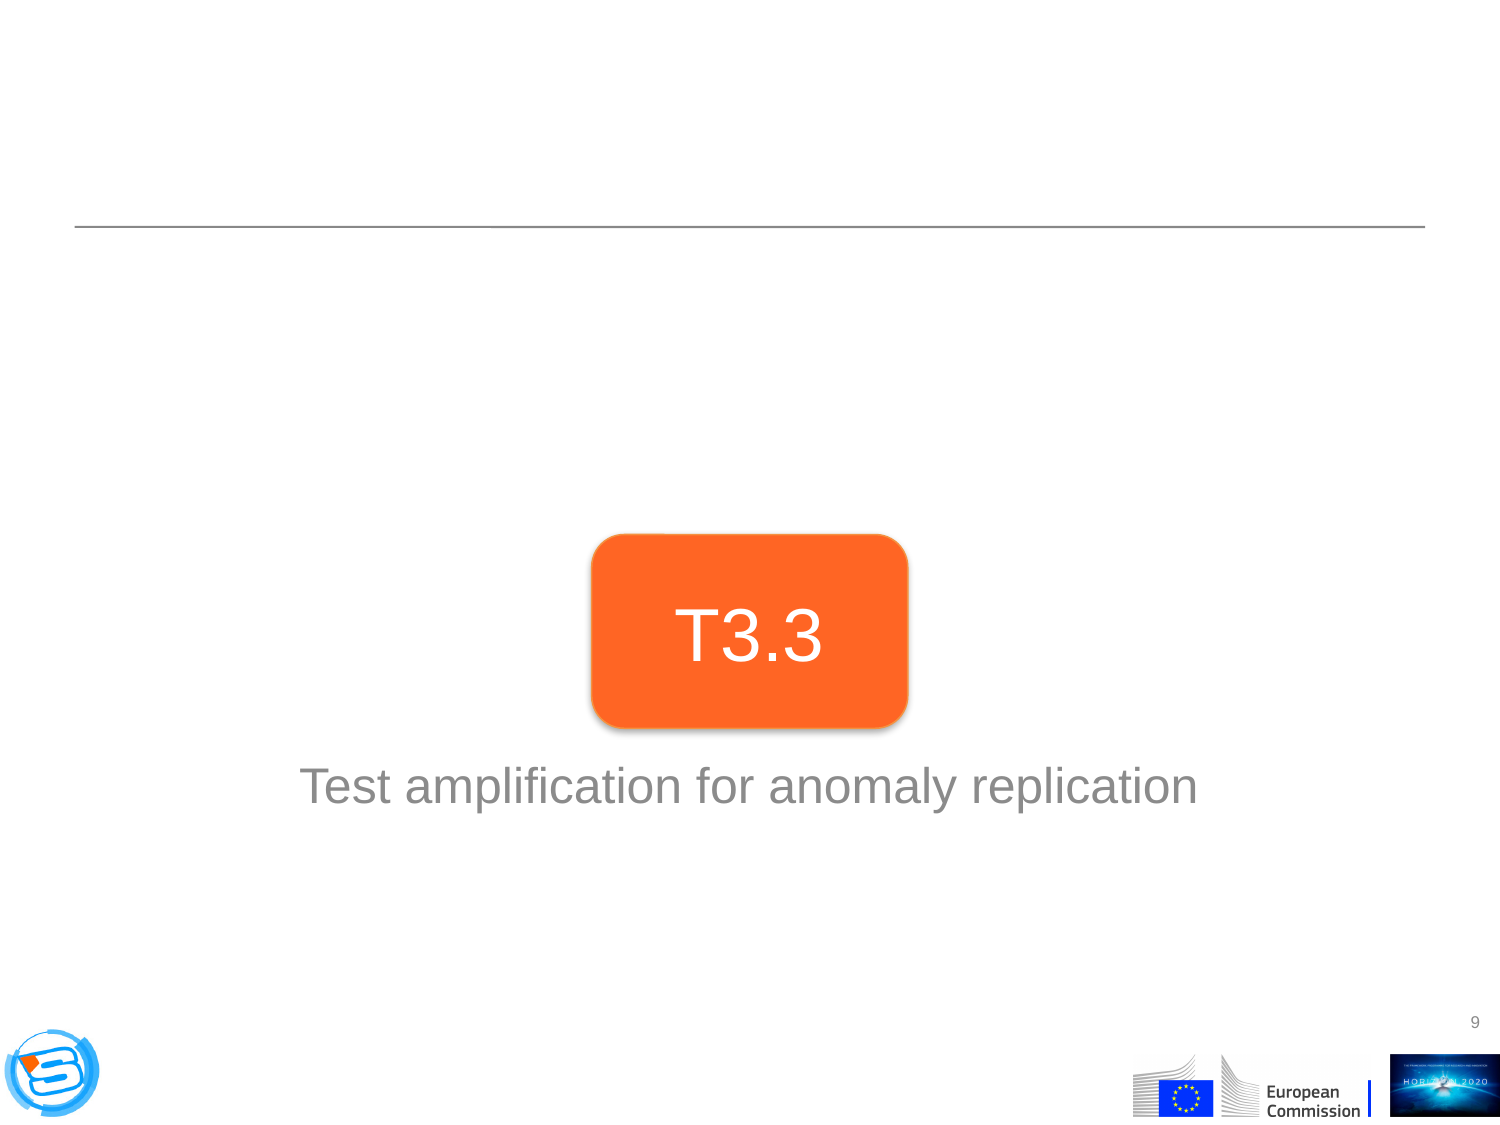

#
T3.3
Test amplification for anomaly replication
9